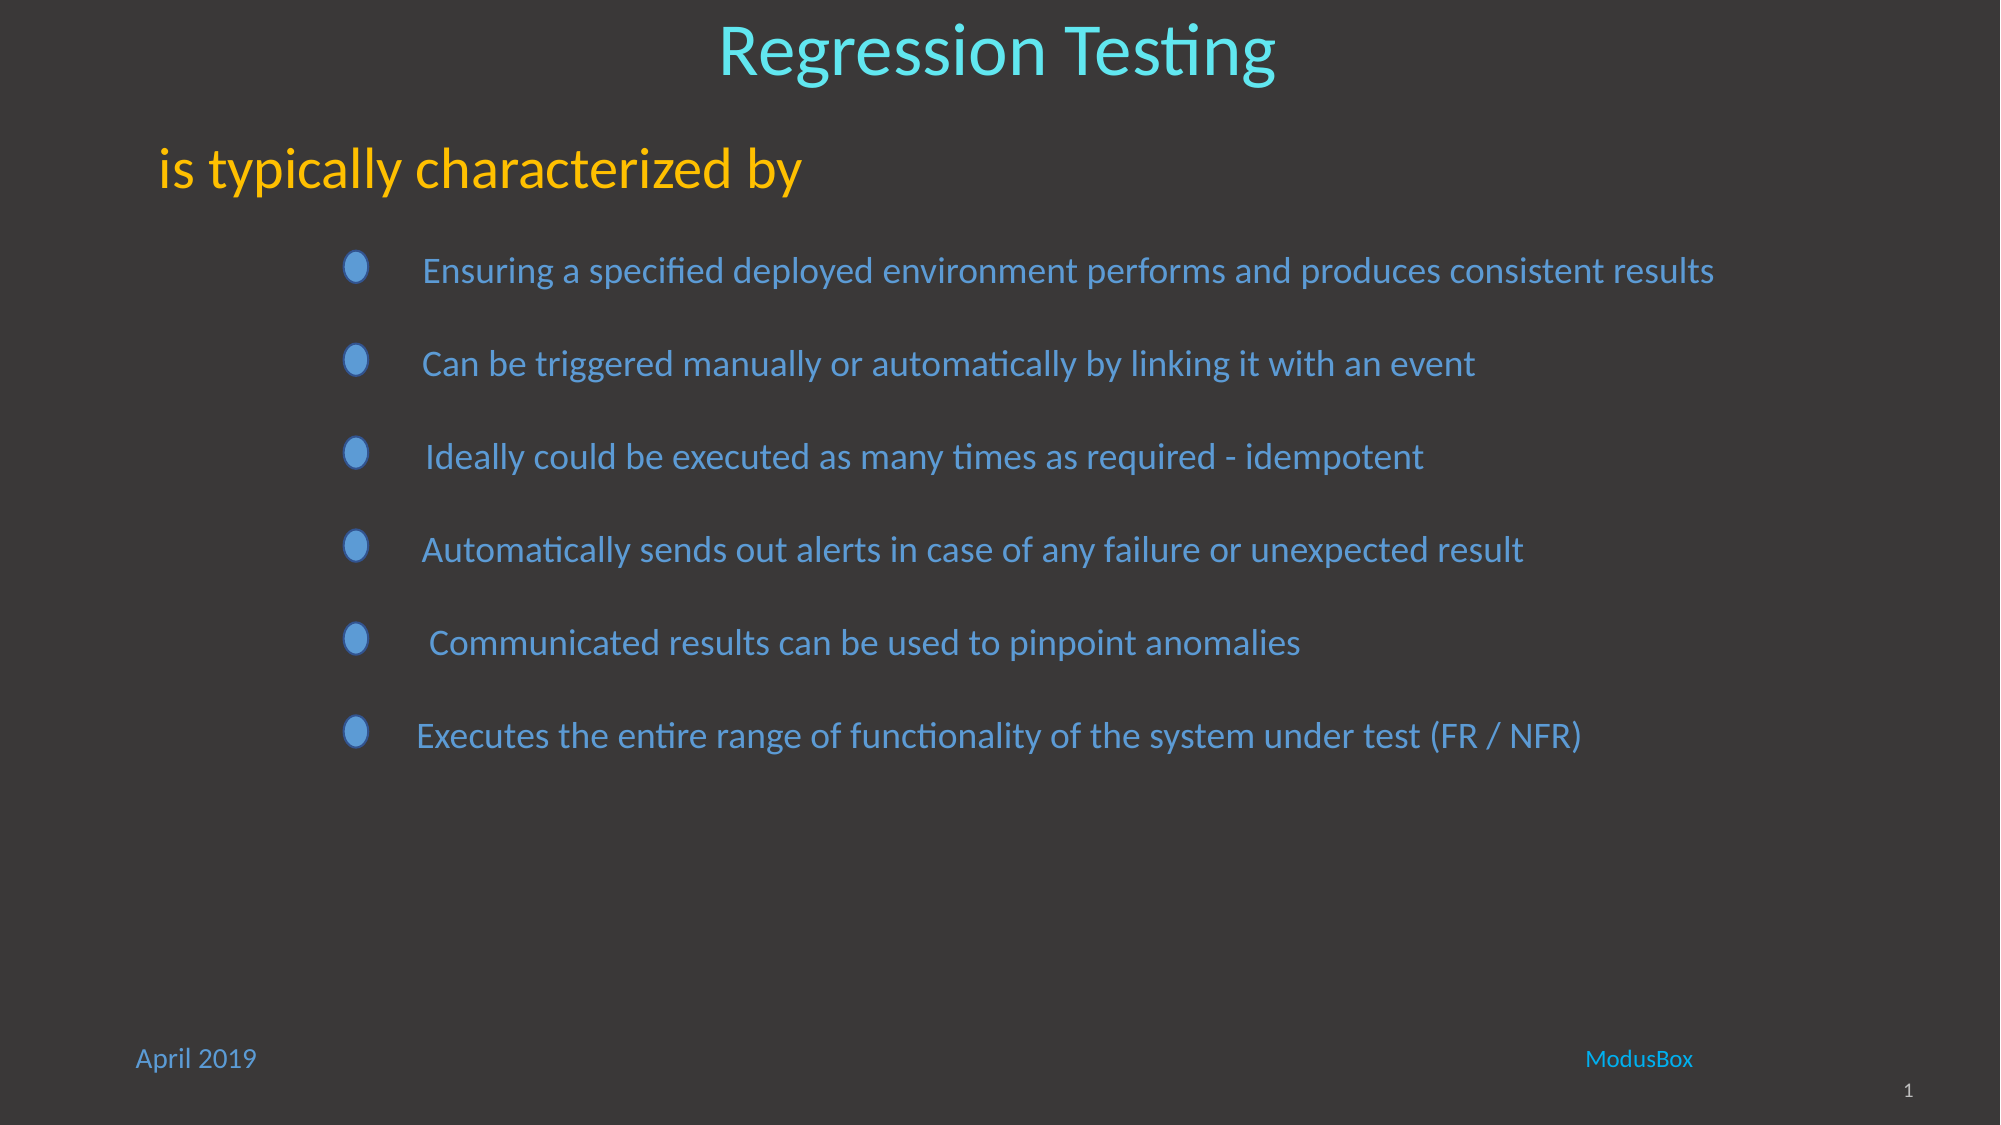

# Regression Testing
is typically characterized by
Ensuring a specified deployed environment performs and produces consistent results

Can be triggered manually or automatically by linking it with an event

Ideally could be executed as many times as required - idempotent

Automatically sends out alerts in case of any failure or unexpected result

Communicated results can be used to pinpoint anomalies

Executes the entire range of functionality of the system under test (FR / NFR)

1